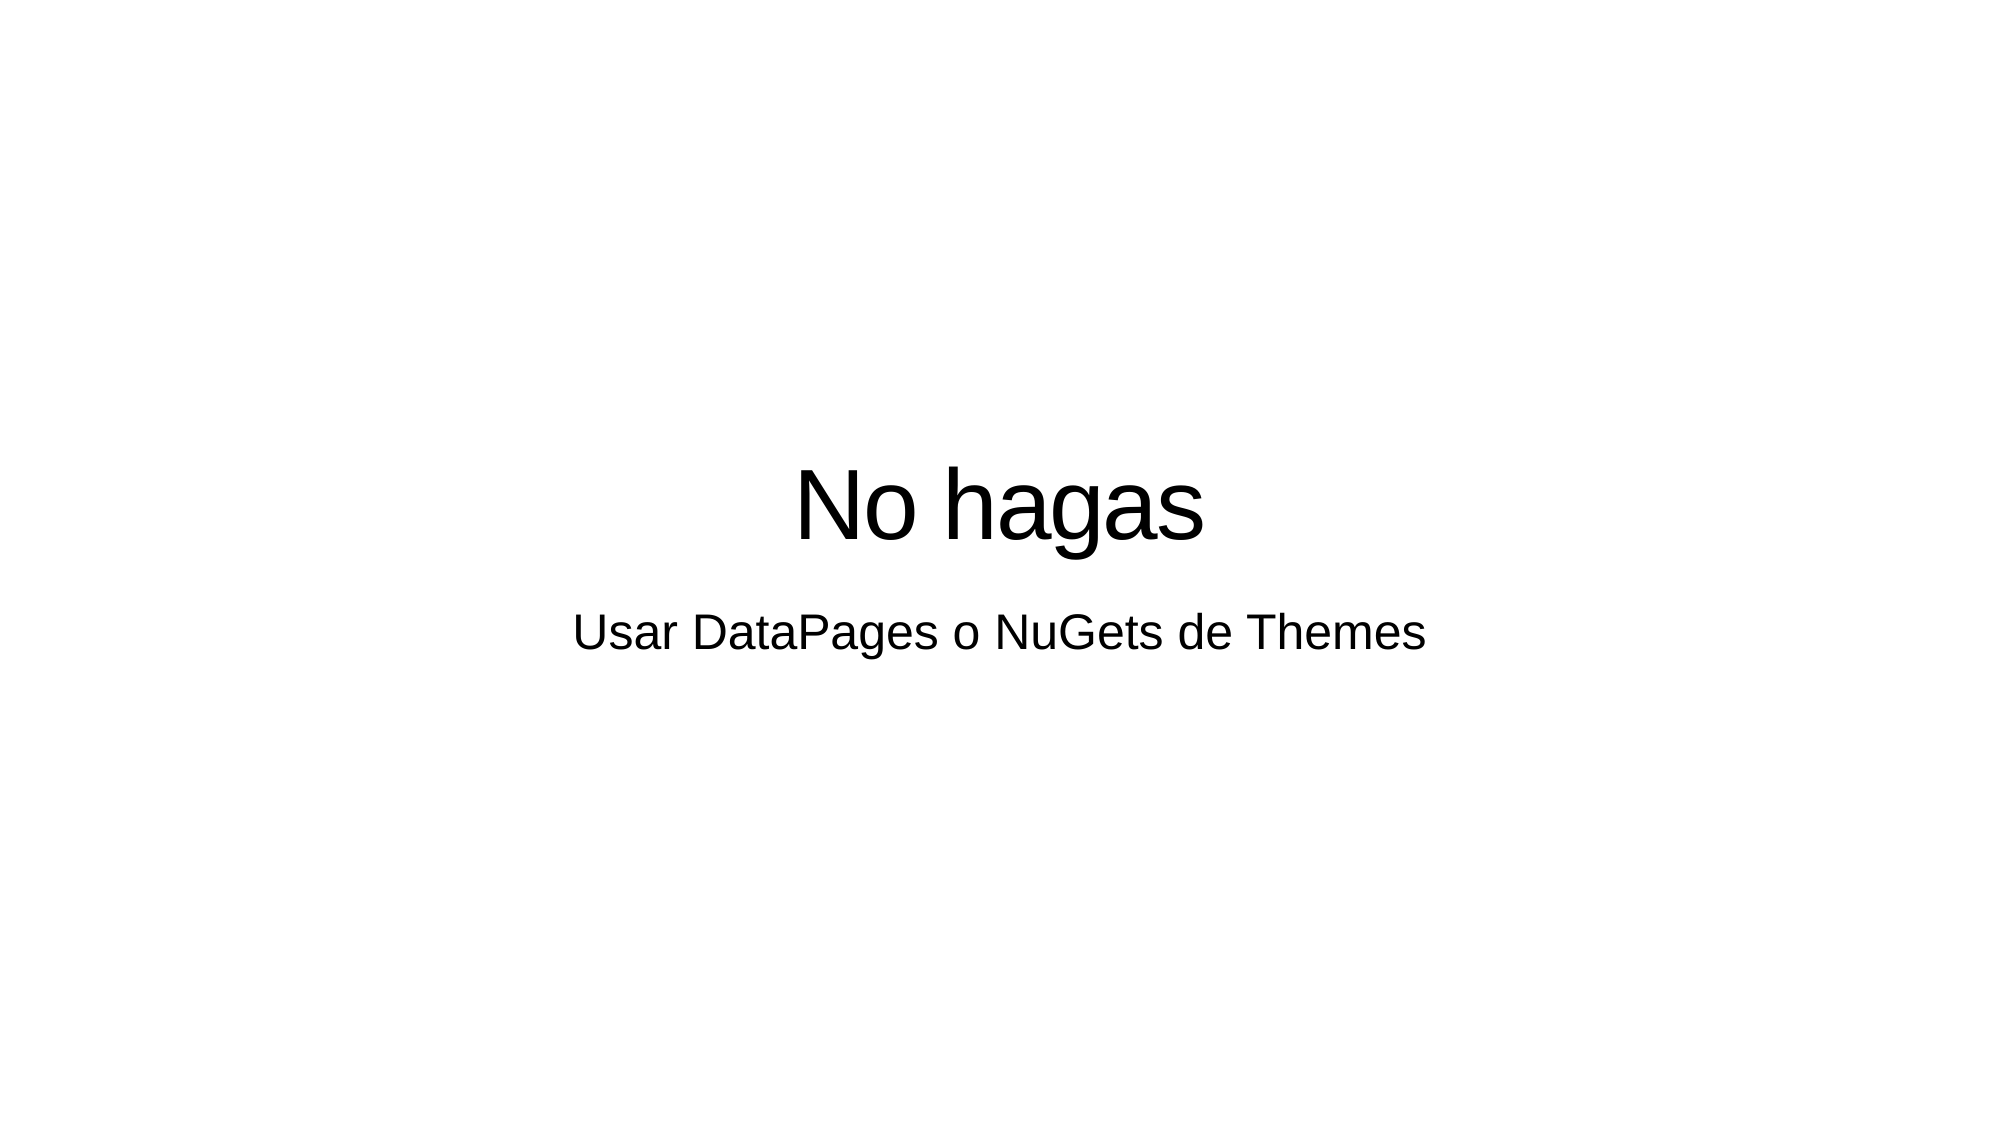

# No hagas
Usar DataPages o NuGets de Themes